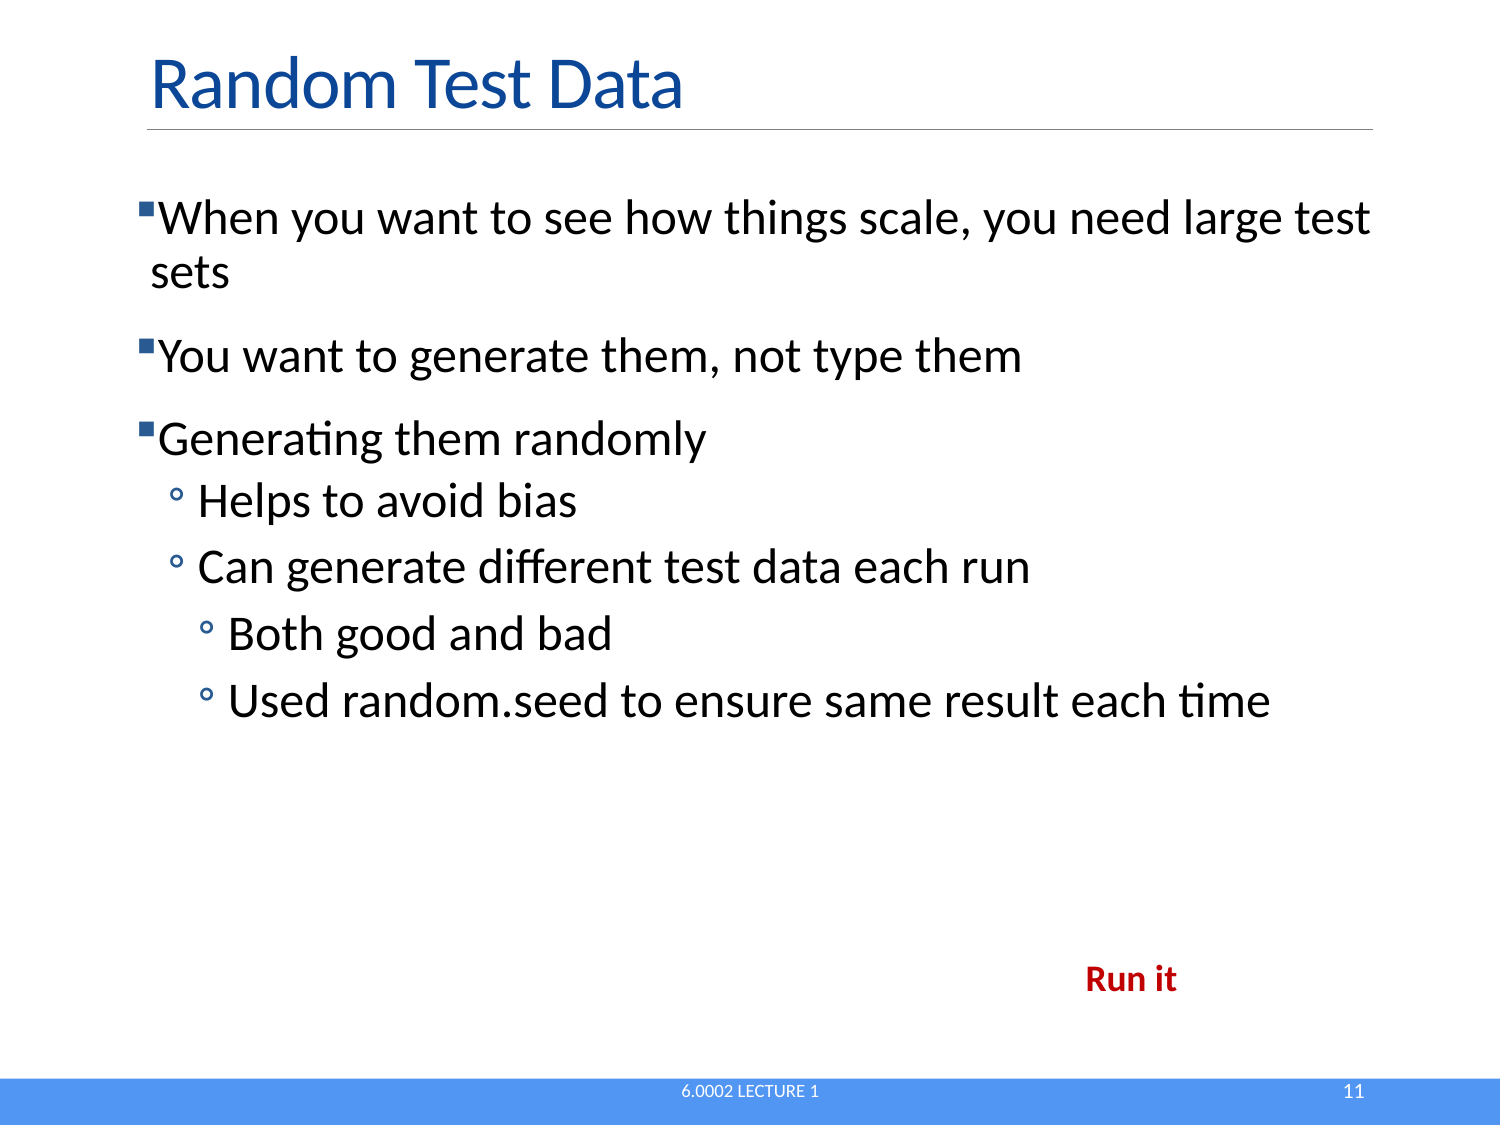

# Random Test Data
When you want to see how things scale, you need large test sets
You want to generate them, not type them
Generating them randomly
Helps to avoid bias
Can generate different test data each run
Both good and bad
Used random.seed to ensure same result each time

Run it
6.0002 Lecture 1
11